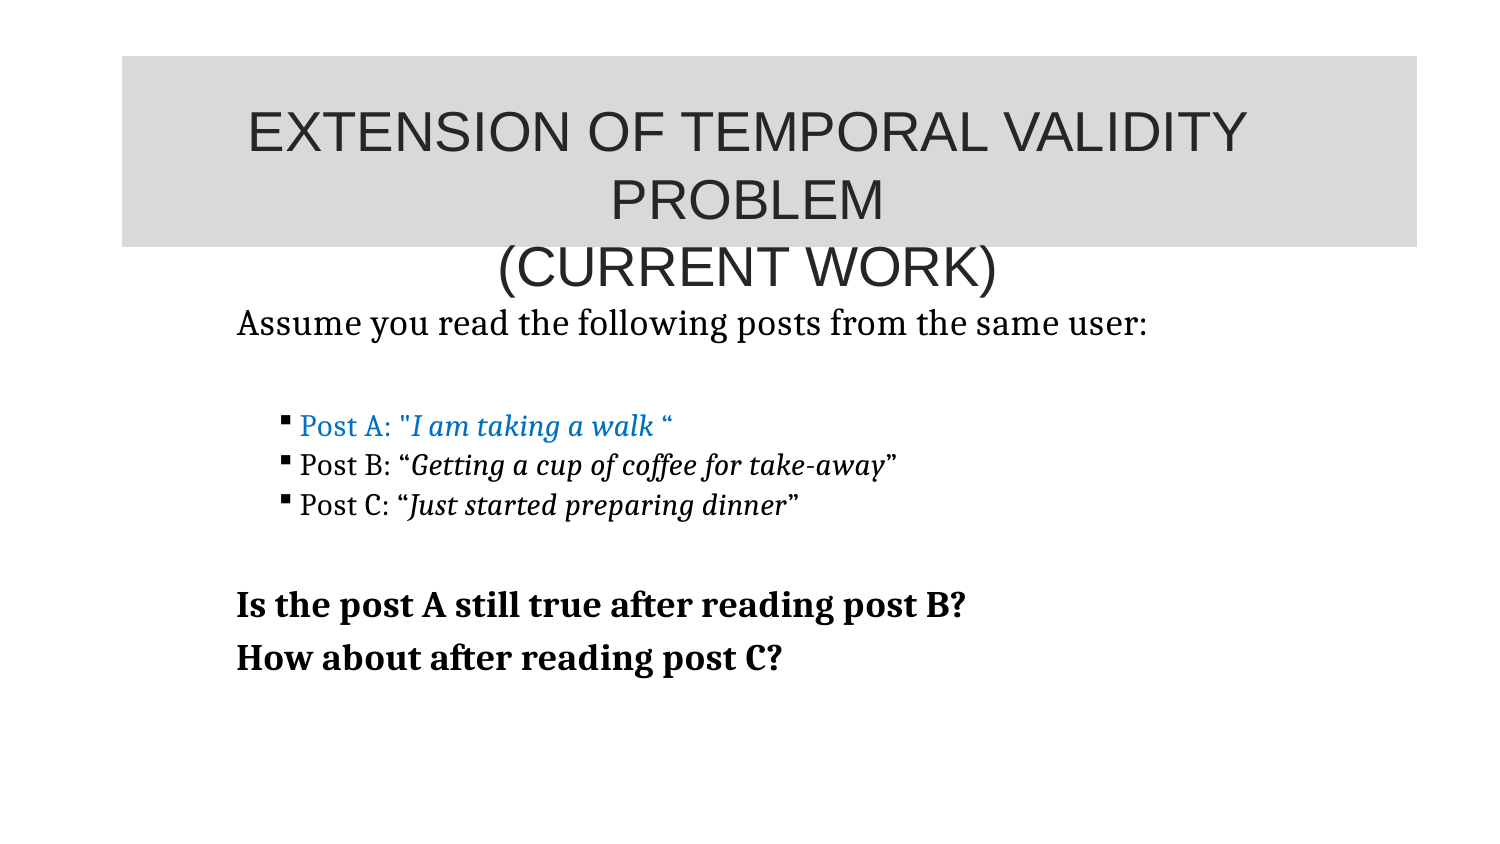

EXTENSION OF TEMPORAL VALIDITY PROBLEM
(CURRENT WORK)
Assume you read the following posts from the same user:

Post A: "I am taking a walk “
Post B: “Getting a cup of coffee for take-away”
Post C: “Just started preparing dinner”

Is the post A still true after reading post B?
How about after reading post C?